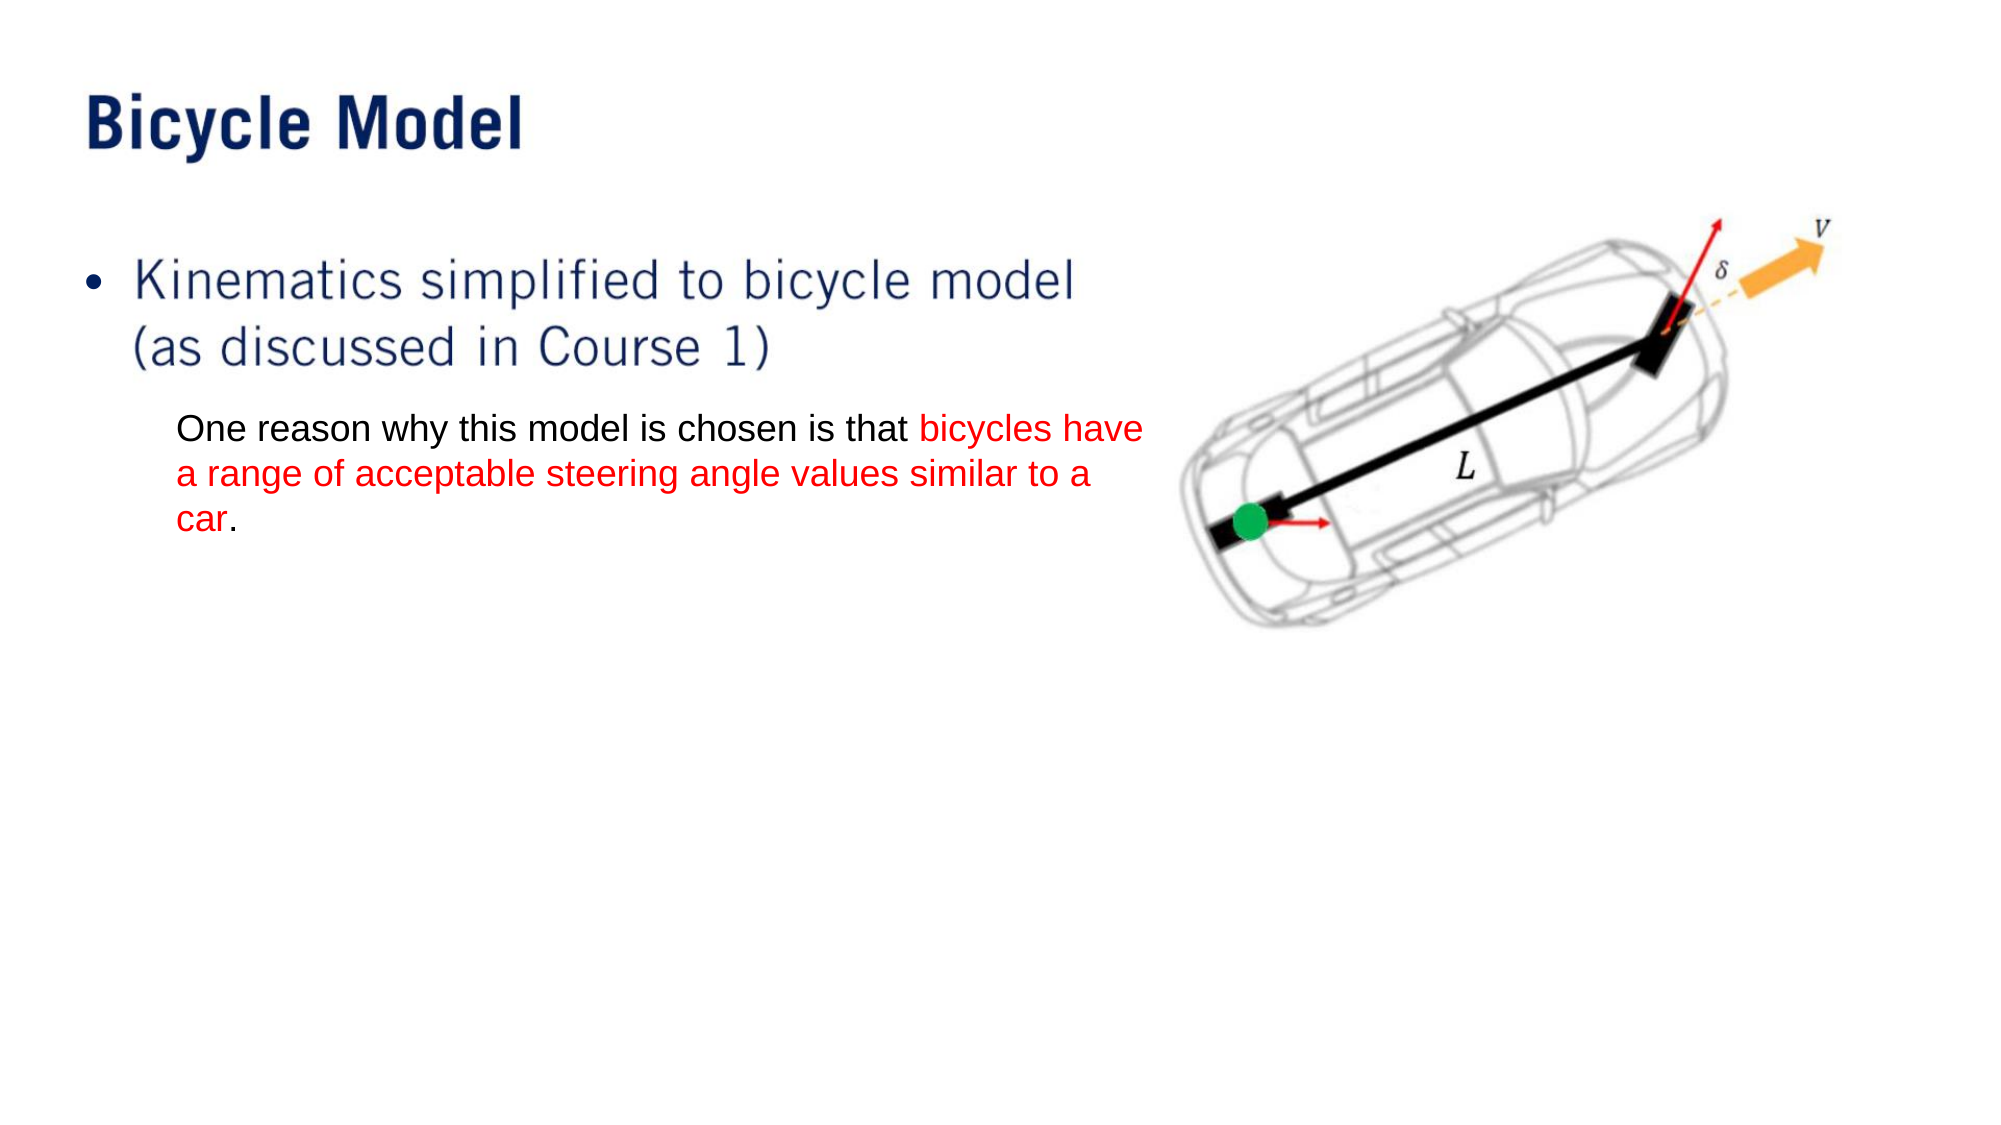

•
One reason why this model is chosen is that bicycles have a range of acceptable steering angle values similar to a car.